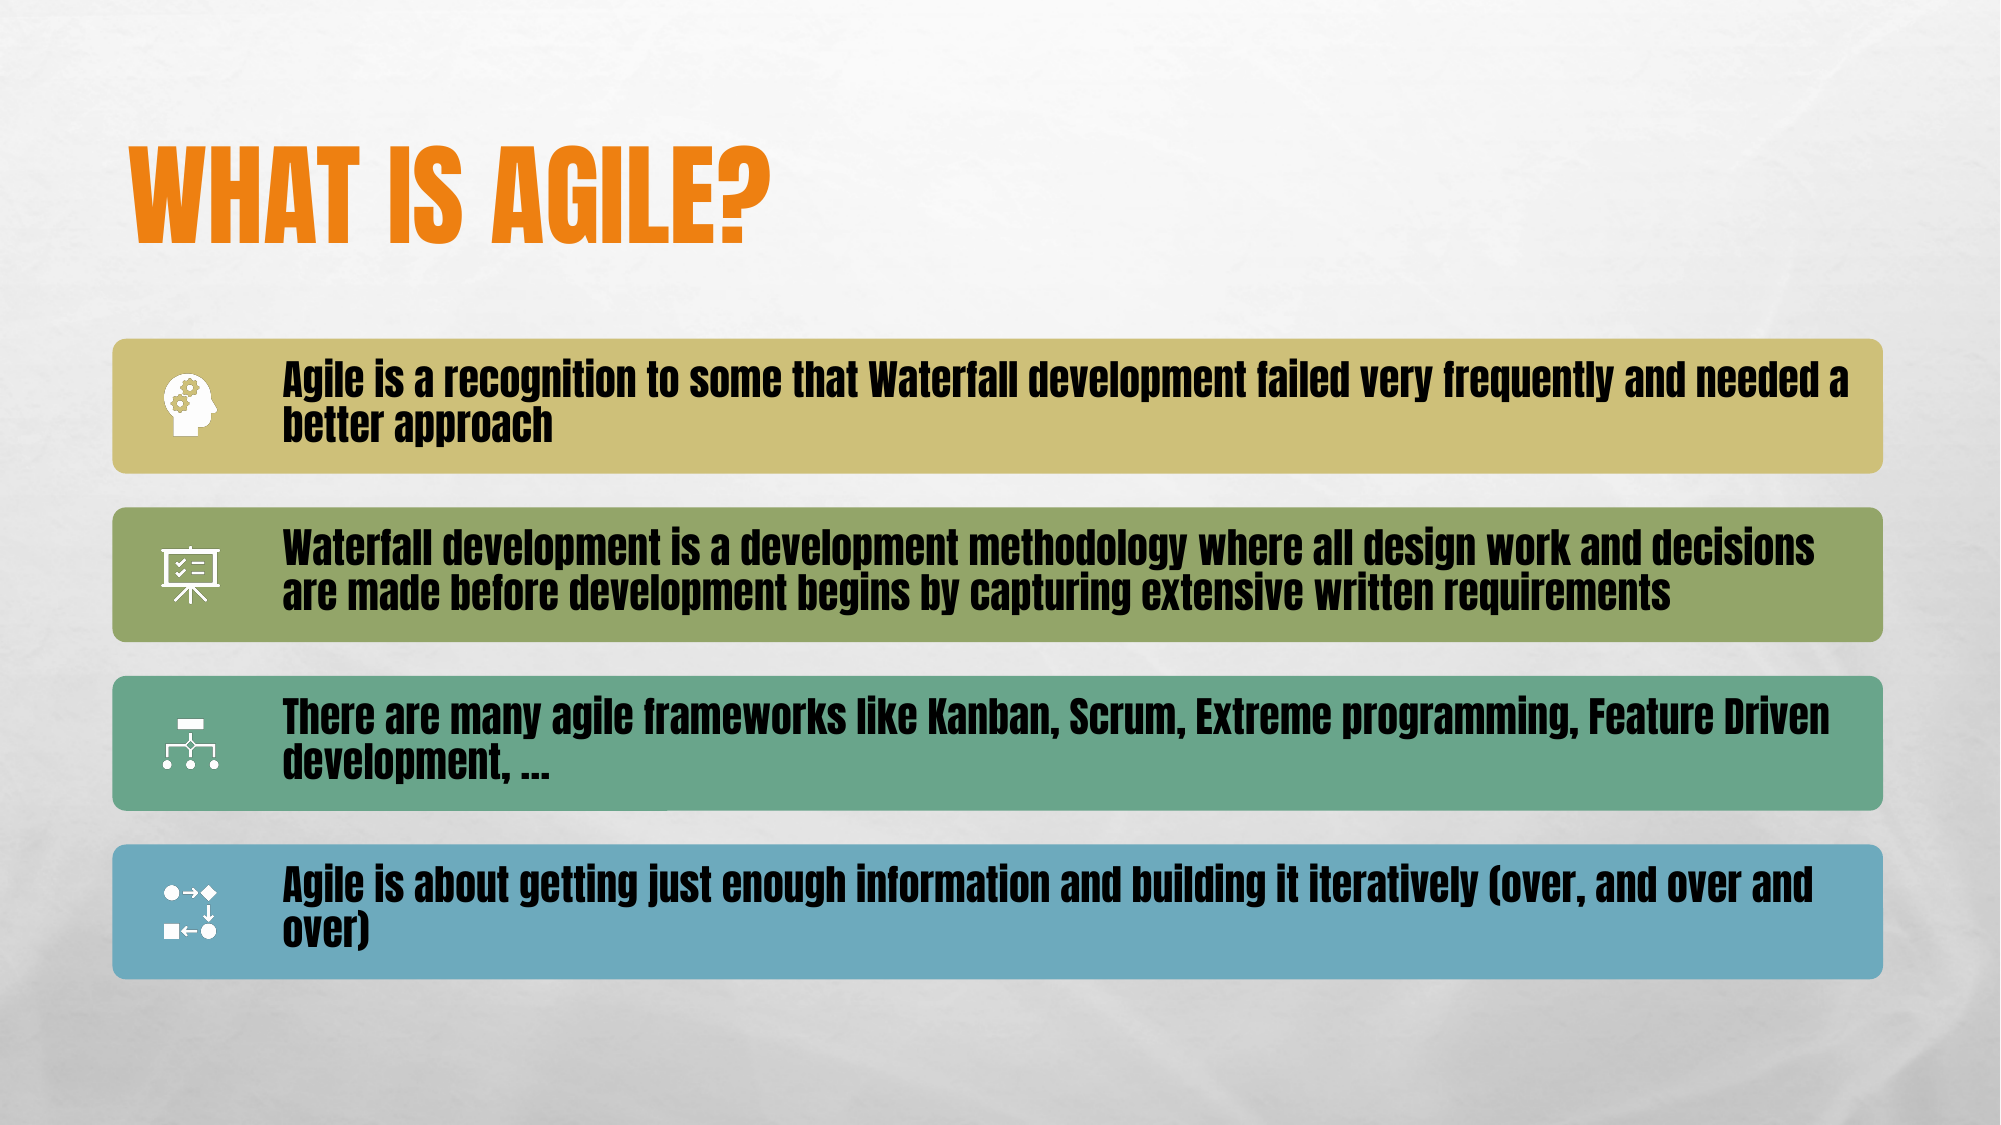

# What is agile?
Agile is a recognition to some that Waterfall development failed very frequently and needed a better approach
Waterfall development is a development methodology where all design work and decisions are made before development begins by capturing extensive written requirements
There are many agile frameworks like Kanban, Scrum, Extreme programming, Feature Driven development, …
Agile is about getting just enough information and building it iteratively (over, and over and over)